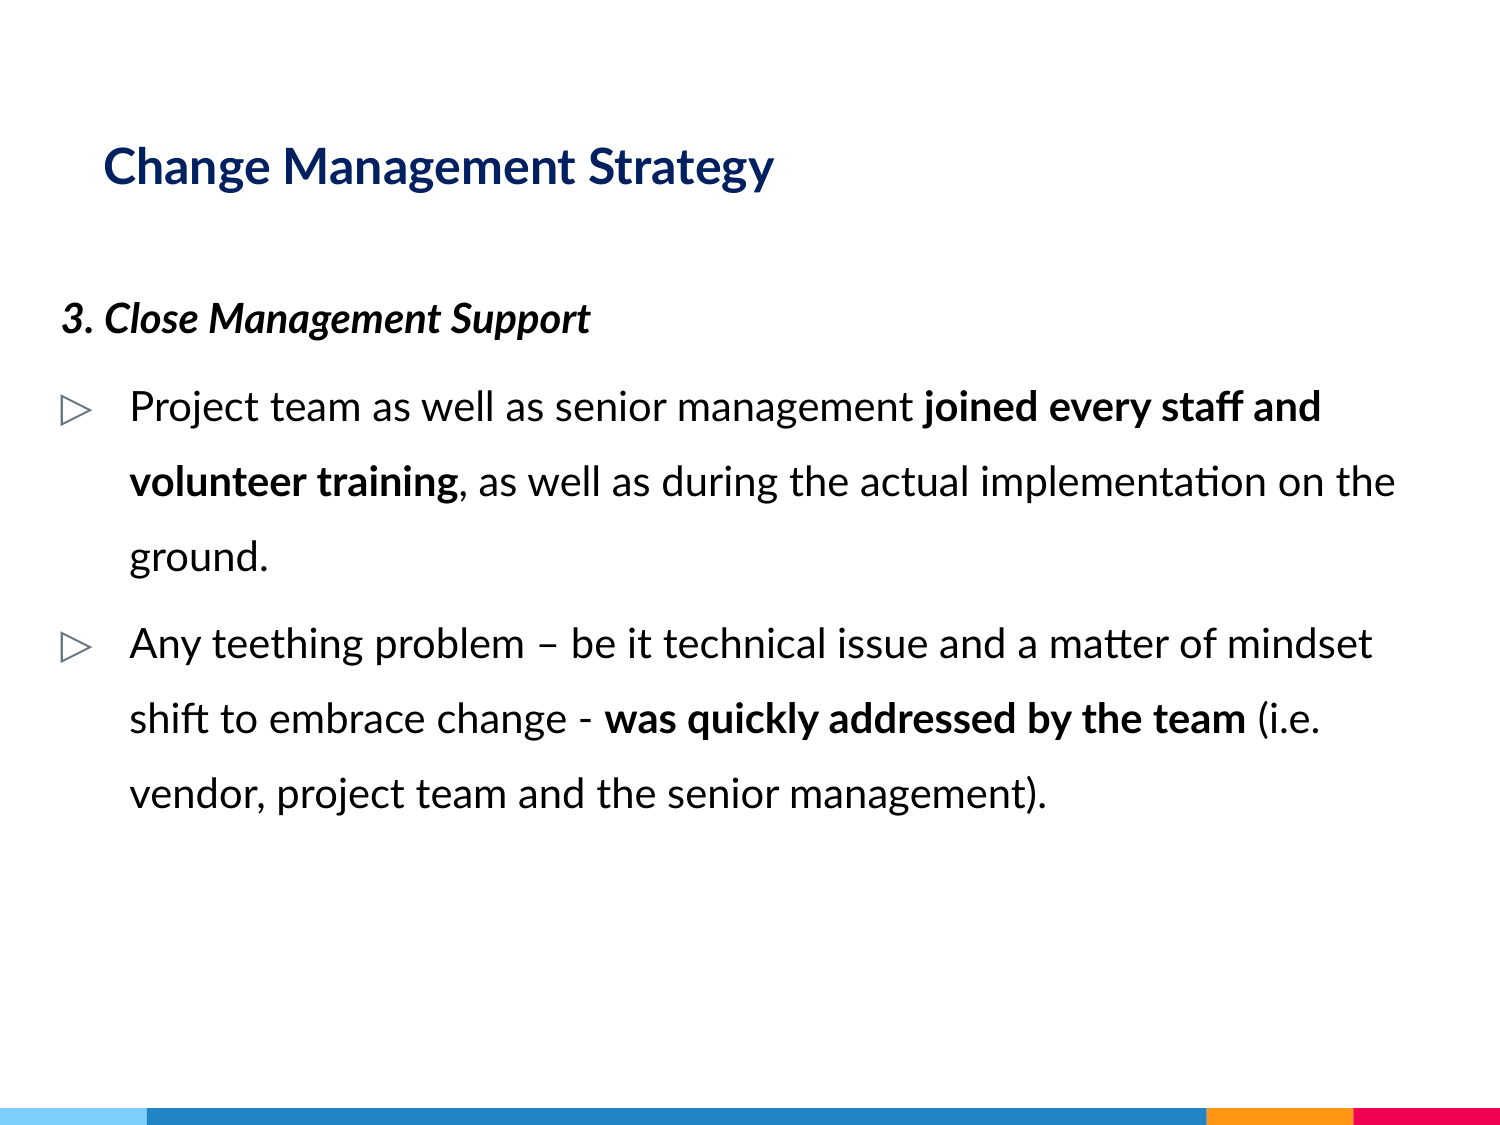

# Change Management Strategy
3. Close Management Support
Project team as well as senior management joined every staff and volunteer training, as well as during the actual implementation on the ground.
Any teething problem – be it technical issue and a matter of mindset shift to embrace change - was quickly addressed by the team (i.e. vendor, project team and the senior management).